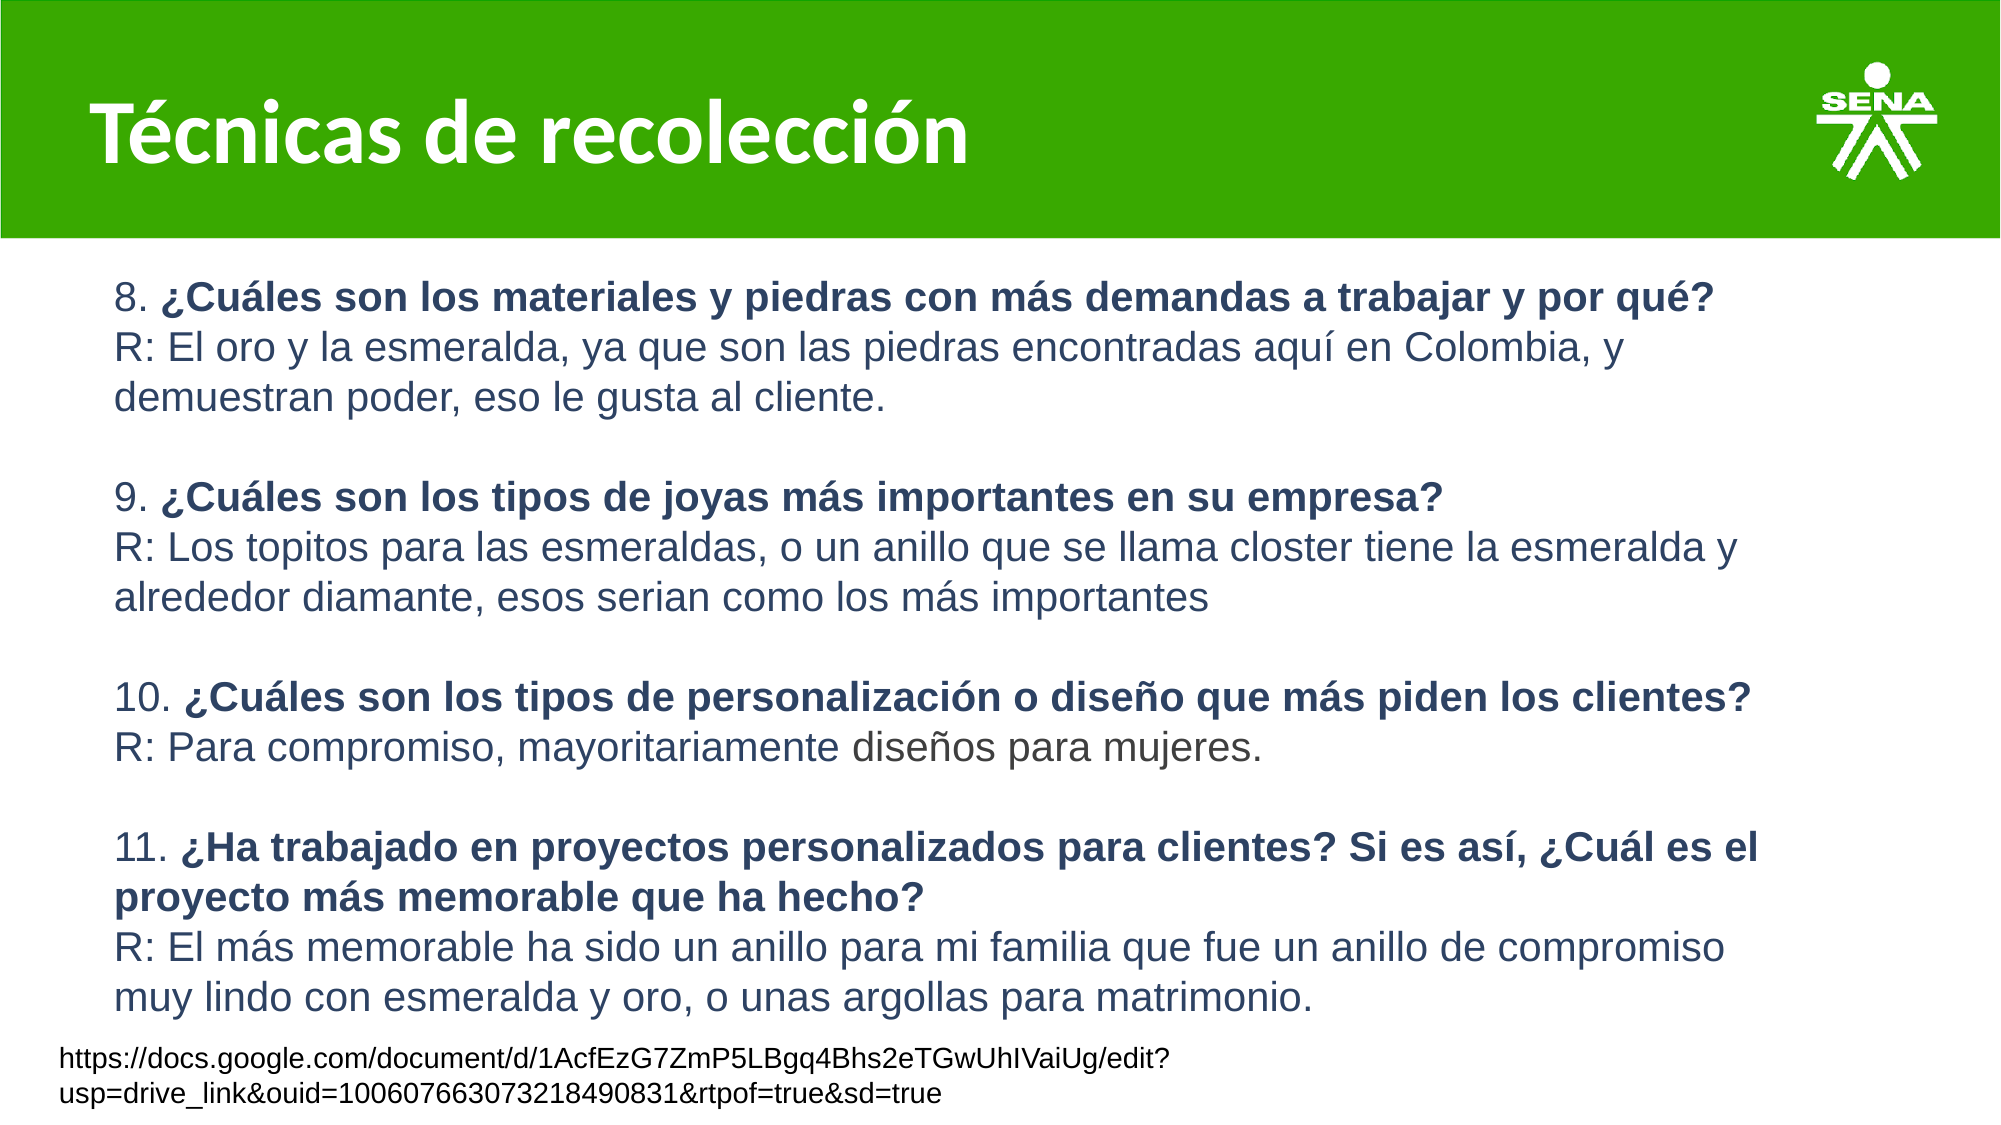

# Técnicas de recolección
8. ¿Cuáles son los materiales y piedras con más demandas a trabajar y por qué?
R: El oro y la esmeralda, ya que son las piedras encontradas aquí en Colombia, y demuestran poder, eso le gusta al cliente.
9. ¿Cuáles son los tipos de joyas más importantes en su empresa?
R: Los topitos para las esmeraldas, o un anillo que se llama closter tiene la esmeralda y alrededor diamante, esos serian como los más importantes

10. ¿Cuáles son los tipos de personalización o diseño que más piden los clientes?
R: Para compromiso, mayoritariamente diseños para mujeres.

11. ¿Ha trabajado en proyectos personalizados para clientes? Si es así, ¿Cuál es el proyecto más memorable que ha hecho?
R: El más memorable ha sido un anillo para mi familia que fue un anillo de compromiso muy lindo con esmeralda y oro, o unas argollas para matrimonio.
https://docs.google.com/document/d/1AcfEzG7ZmP5LBgq4Bhs2eTGwUhIVaiUg/edit?usp=drive_link&ouid=100607663073218490831&rtpof=true&sd=true